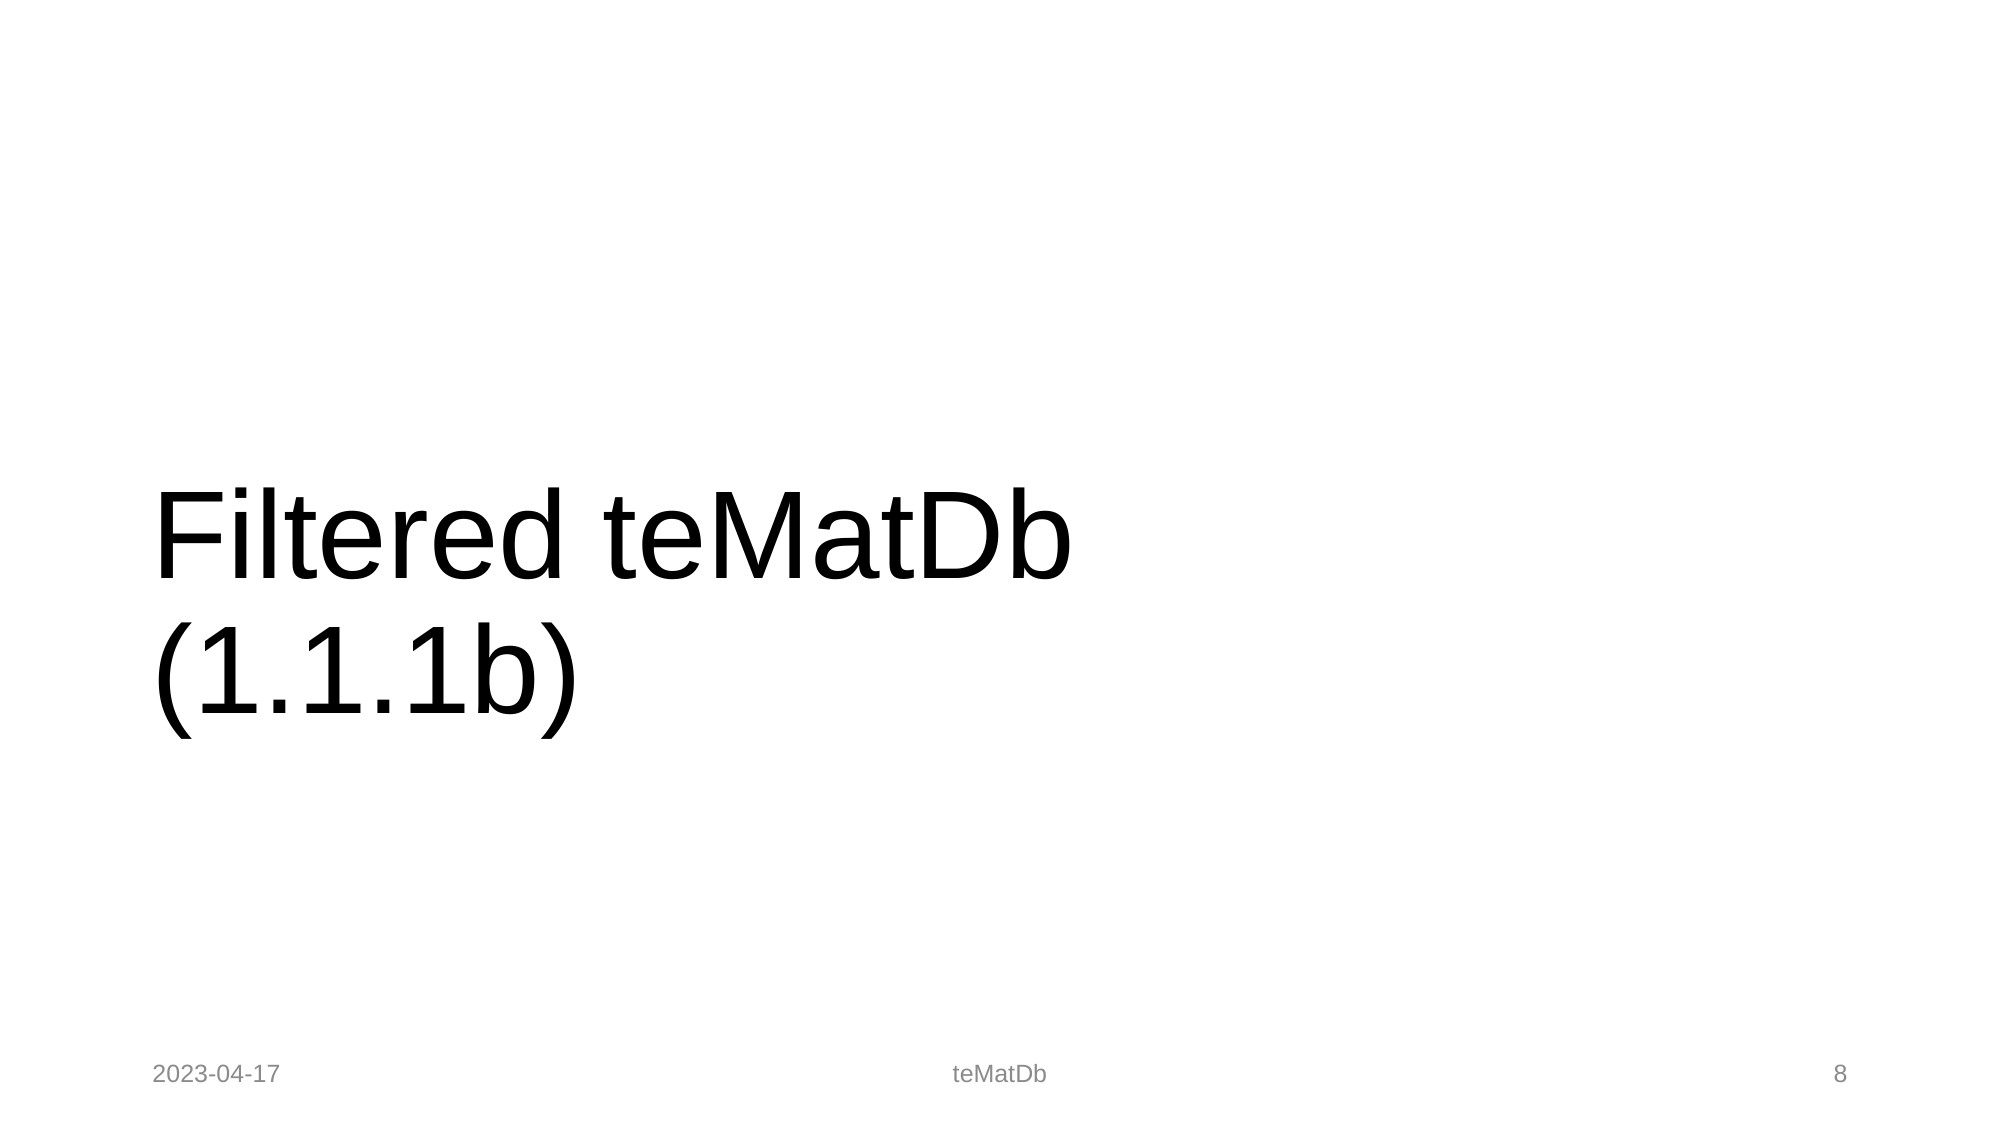

# Filtered teMatDb (1.1.1b)

2023-04-17
teMatDb
8